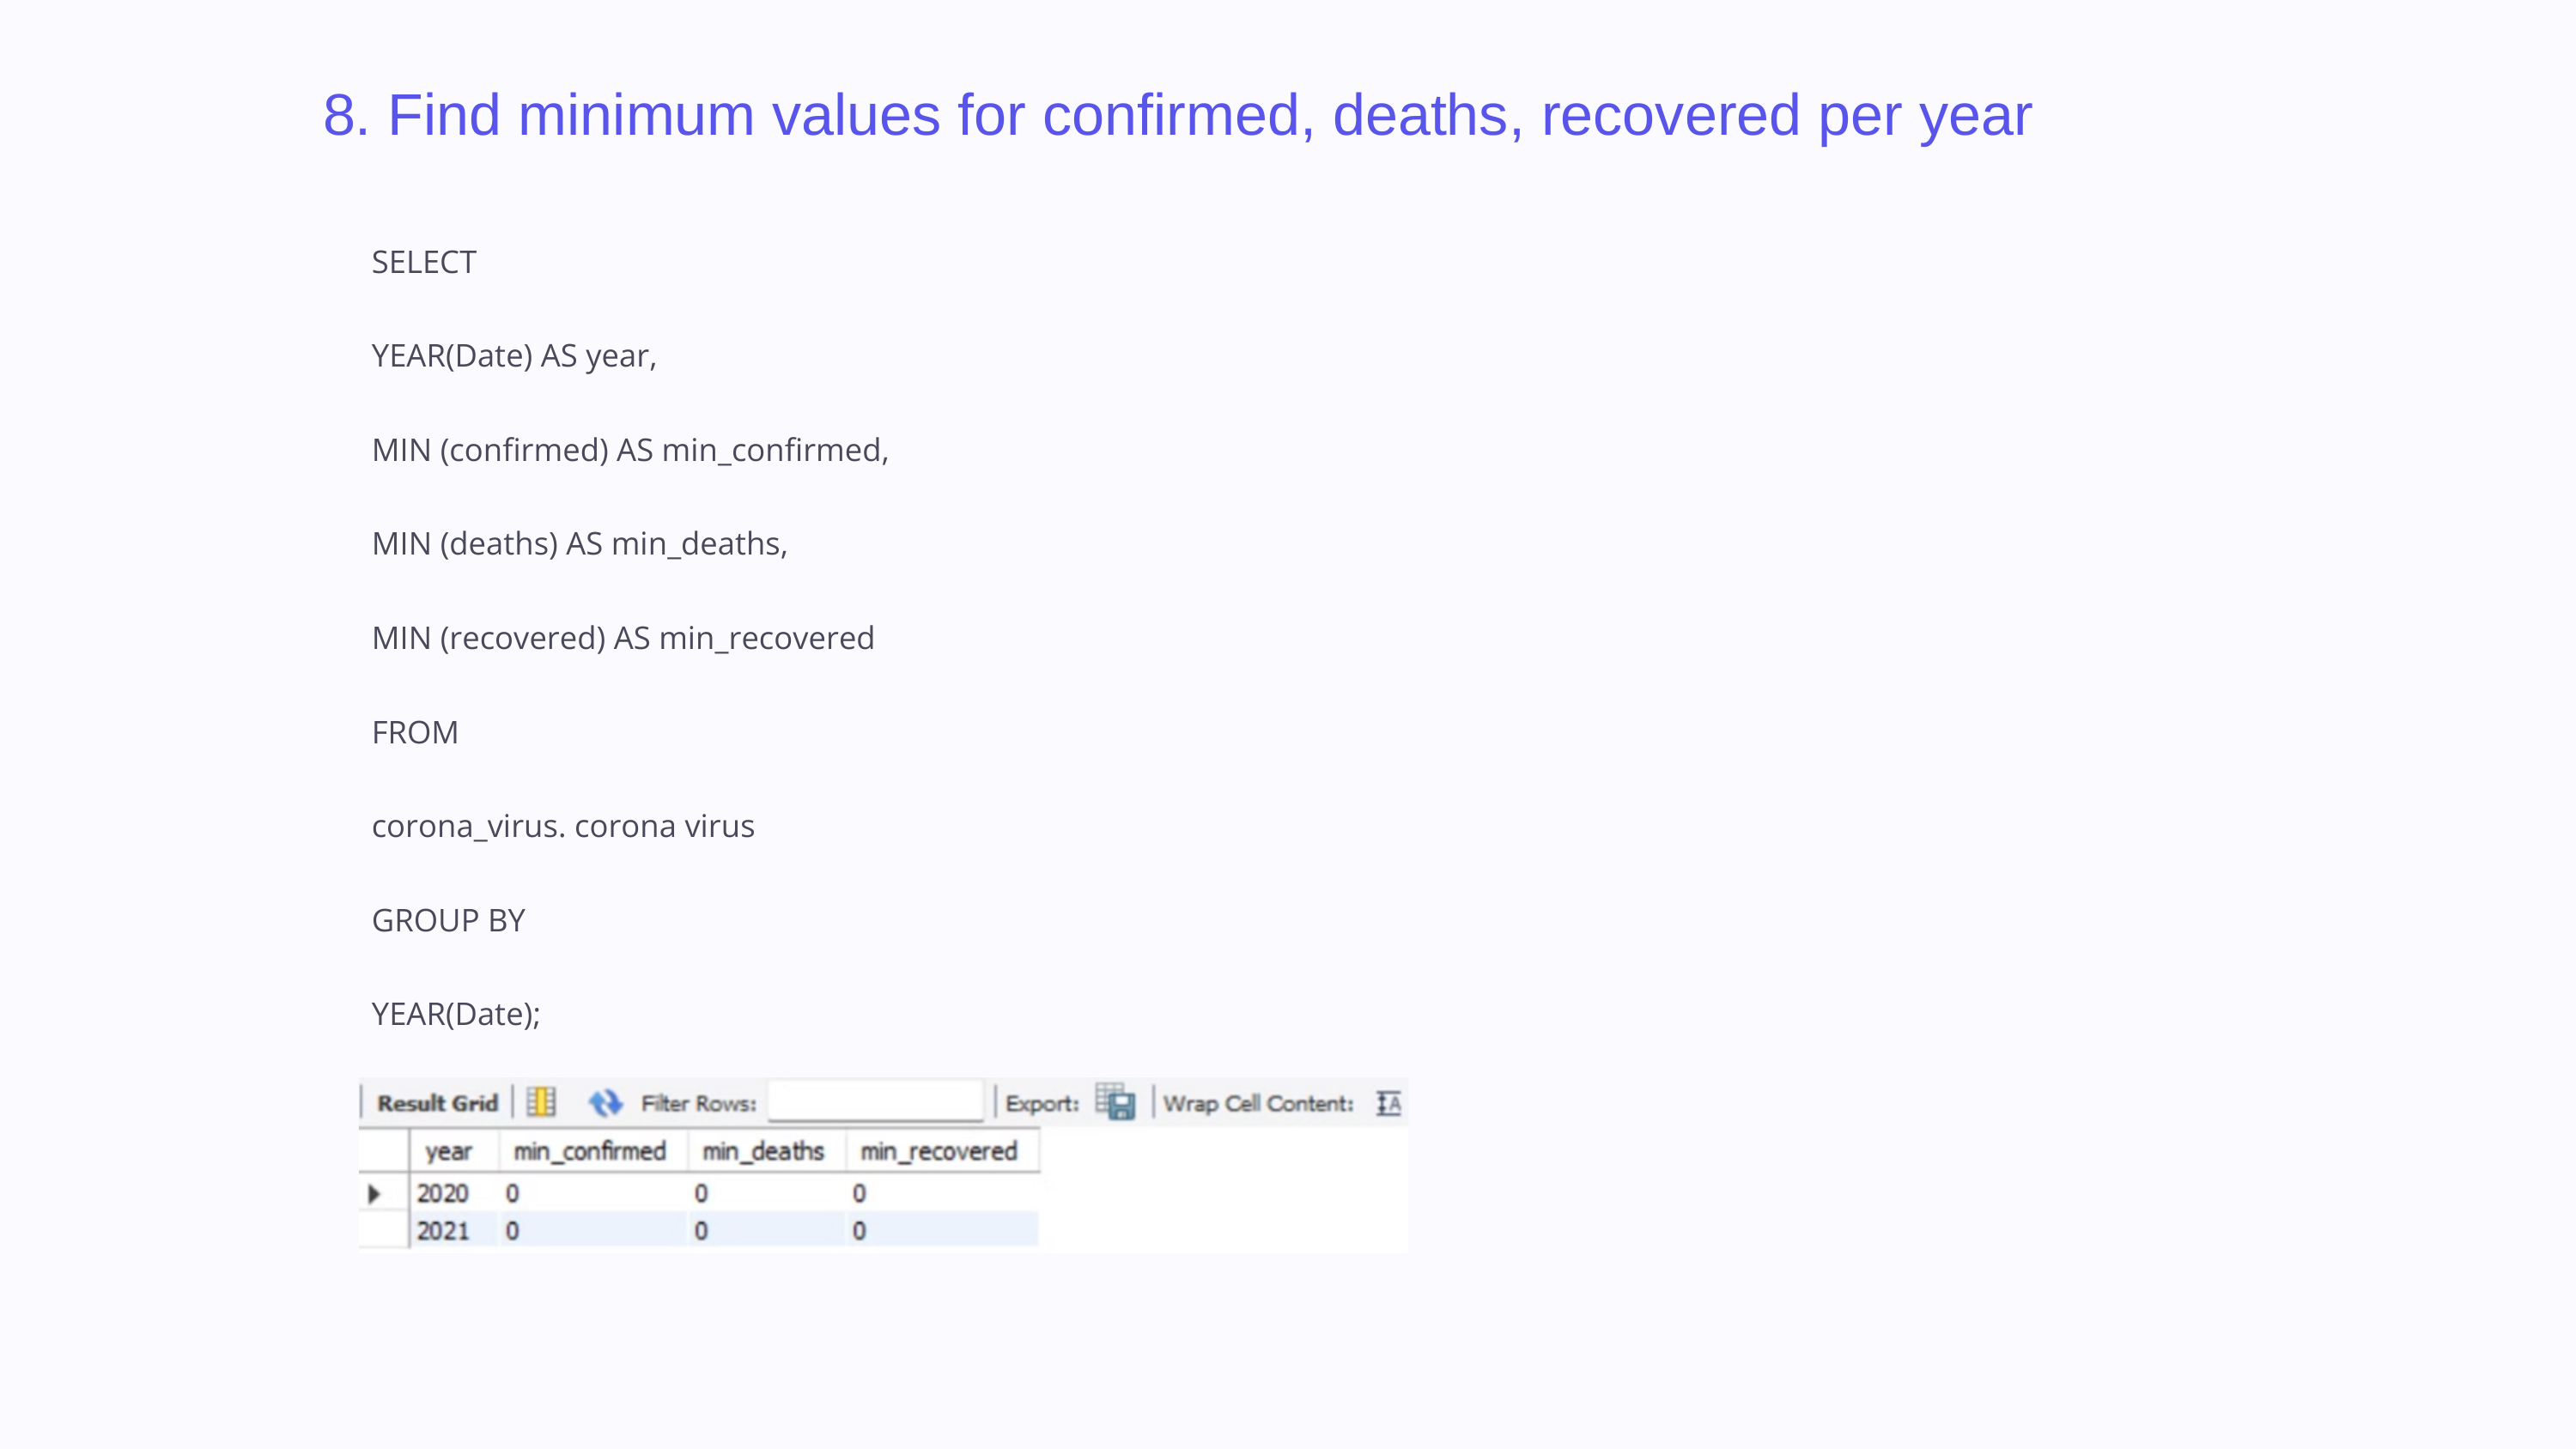

8. Find minimum values for confirmed, deaths, recovered per year
SELECT
YEAR(Date) AS year,
MIN (confirmed) AS min_confirmed,
MIN (deaths) AS min_deaths,
MIN (recovered) AS min_recovered
FROM
corona_virus. corona virus
GROUP BY
YEAR(Date);